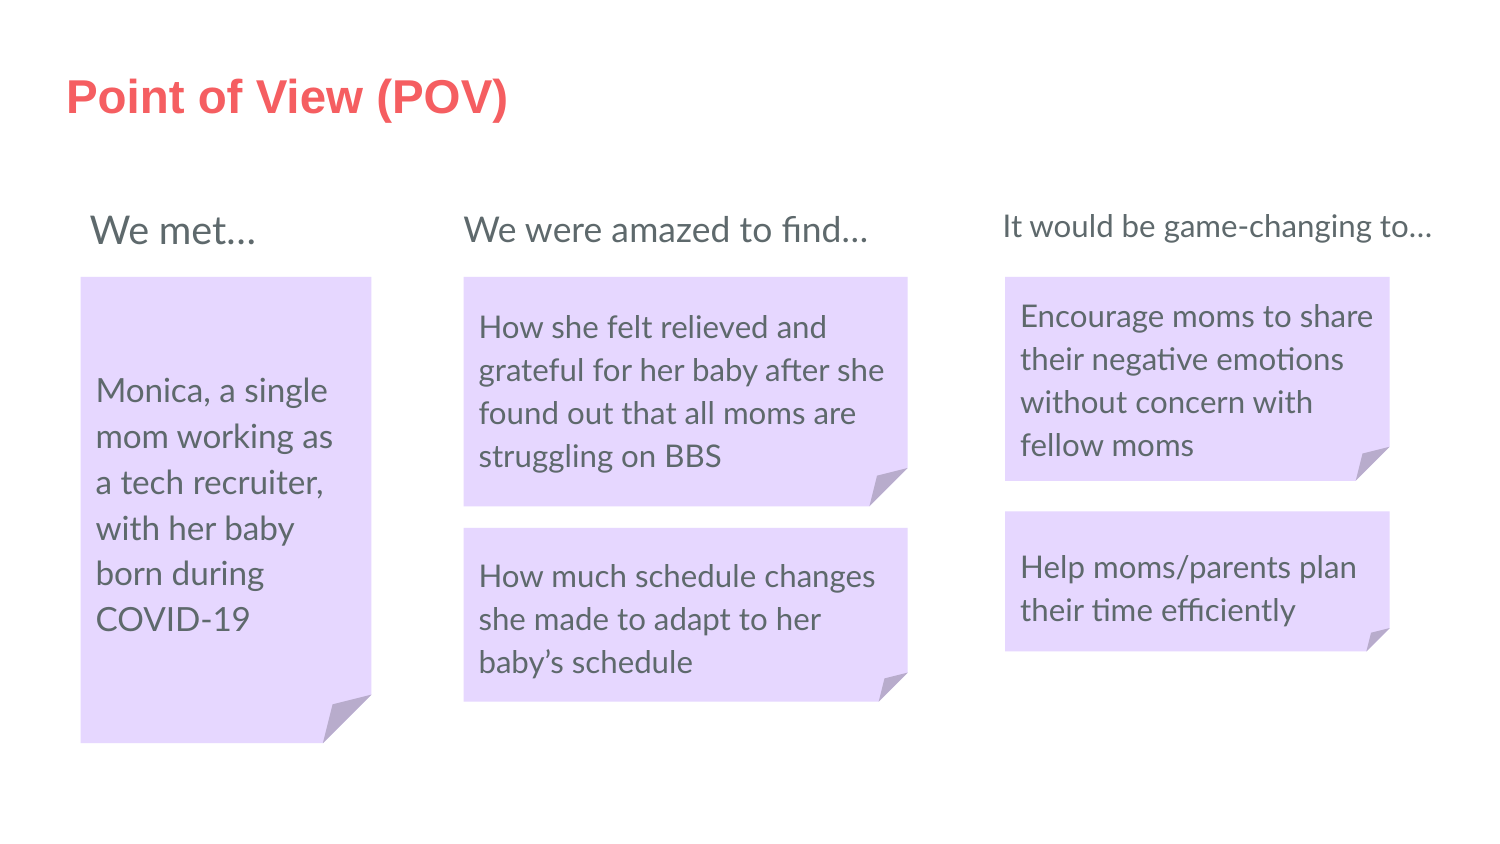

# Point of View (POV)
We met…

We were amazed to find…

It would be game-changing to…

Monica, a single mom working as a tech recruiter, with her baby born during COVID-19
How she felt relieved and grateful for her baby after she found out that all moms are struggling on BBS
Encourage moms to share their negative emotions without concern with fellow moms
Help moms/parents plan their time efficiently
How much schedule changes she made to adapt to her baby’s schedule